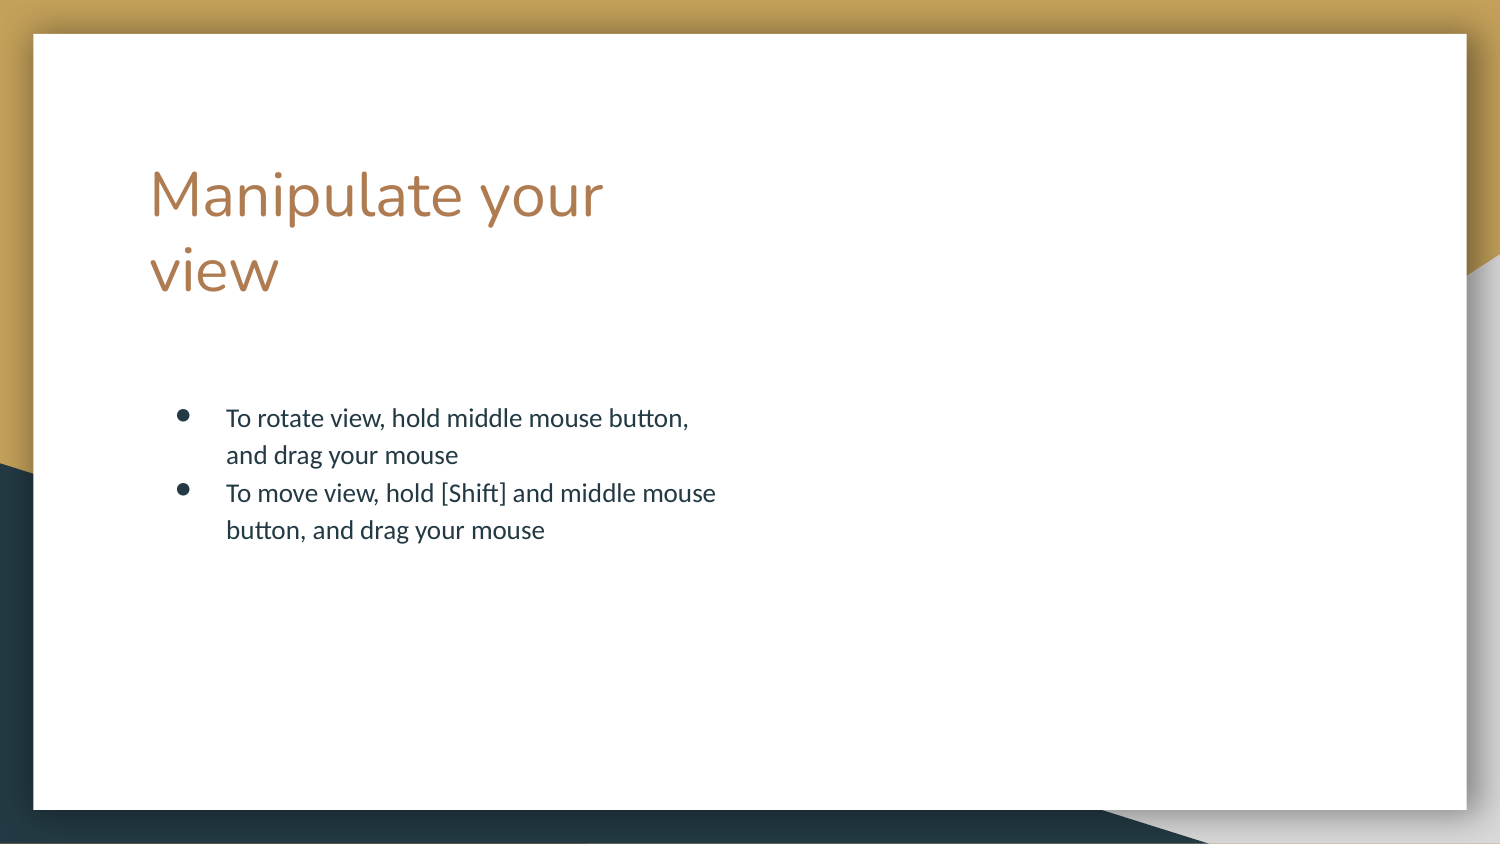

# Manipulate your view
To rotate view, hold middle mouse button, and drag your mouse
To move view, hold [Shift] and middle mouse button, and drag your mouse